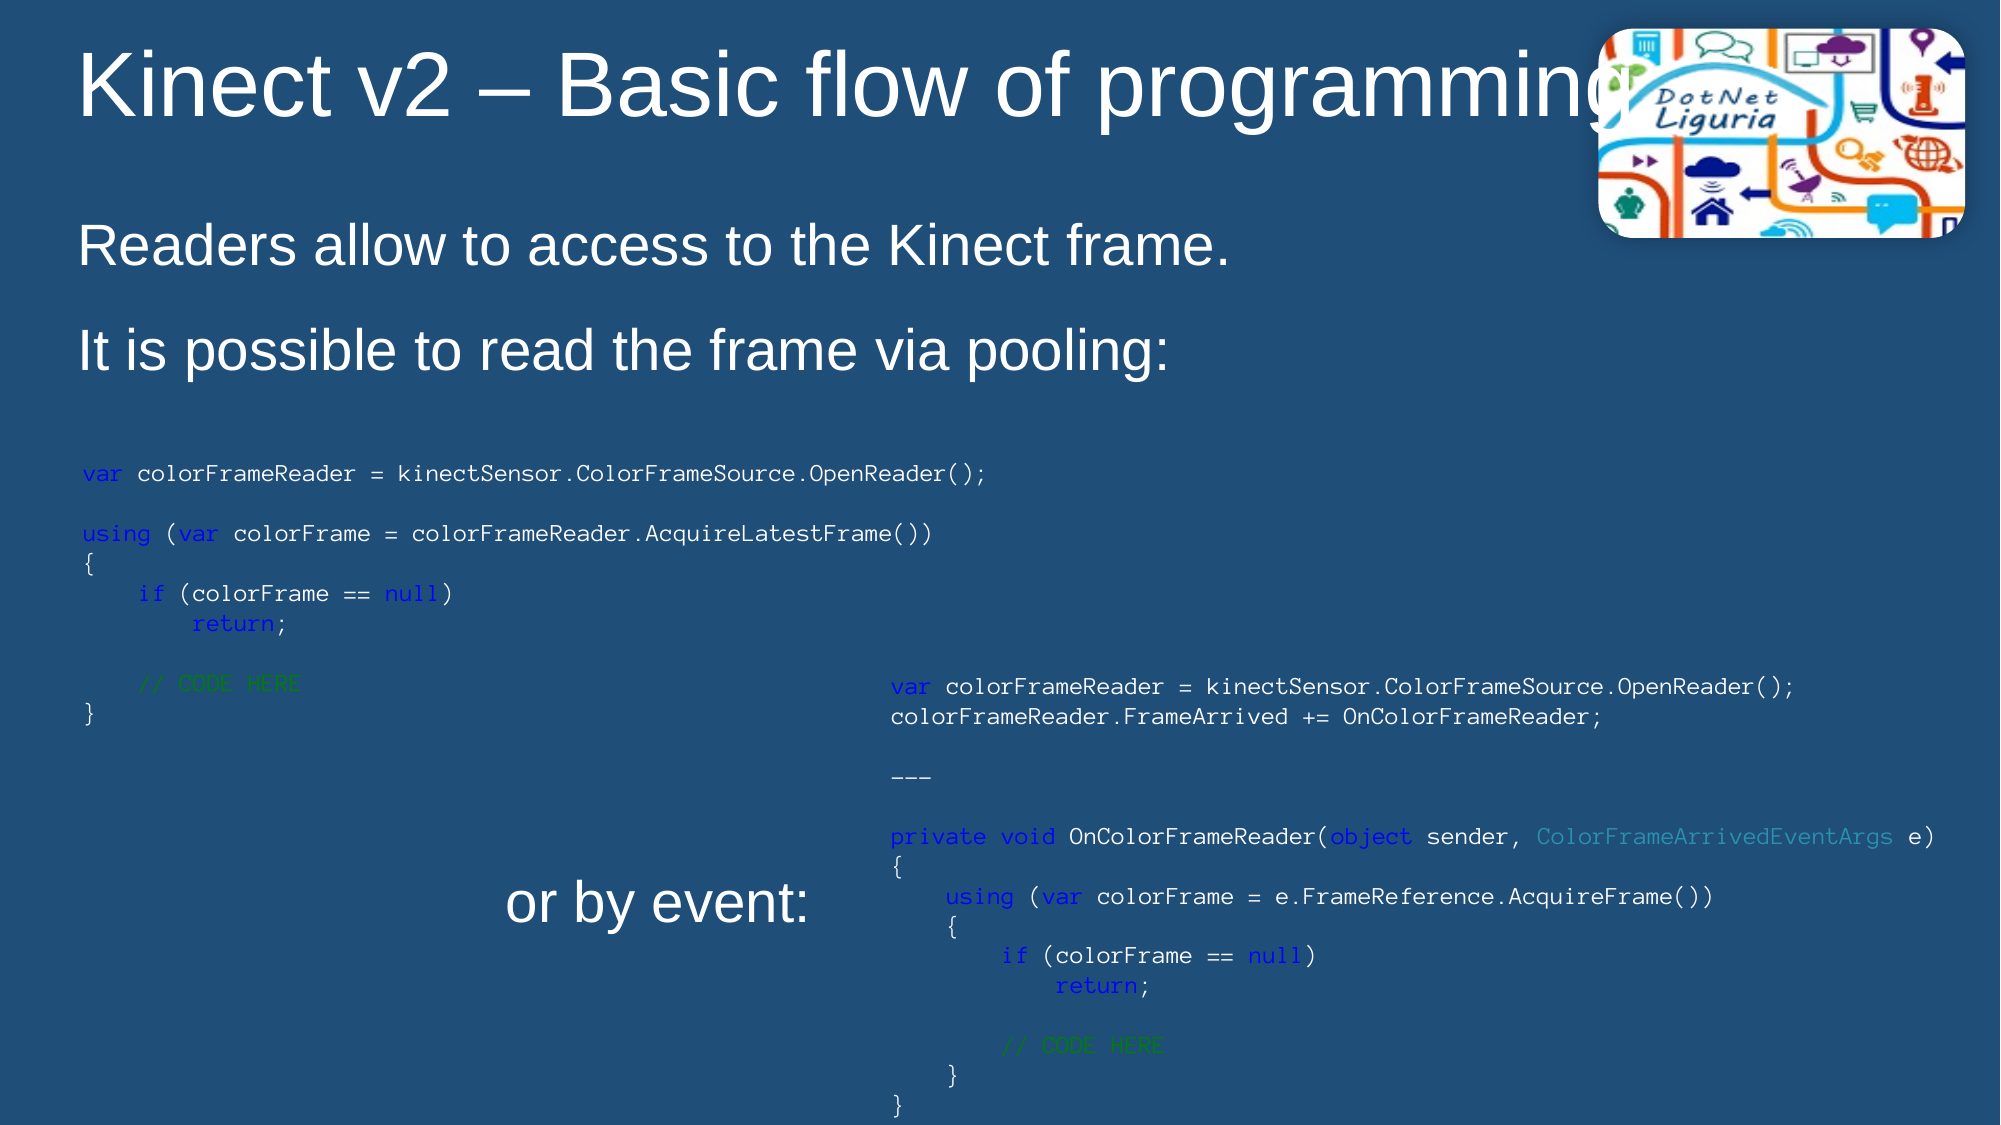

Kinect v2 – Basic flow of programming
Readers allow to access to the Kinect frame.

It is possible to read the frame via pooling:
var colorFrameReader = kinectSensor.ColorFrameSource.OpenReader();

using (var colorFrame = colorFrameReader.AcquireLatestFrame())
{
    if (colorFrame == null)
        return;

    // CODE HERE
}
var colorFrameReader = kinectSensor.ColorFrameSource.OpenReader(); colorFrameReader.FrameArrived += OnColorFrameReader;

---

private void OnColorFrameReader(object sender, ColorFrameArrivedEventArgs e)
{
    using (var colorFrame = e.FrameReference.AcquireFrame())
    {
        if (colorFrame == null)
            return;

        // CODE HERE
    }
}
or by event: